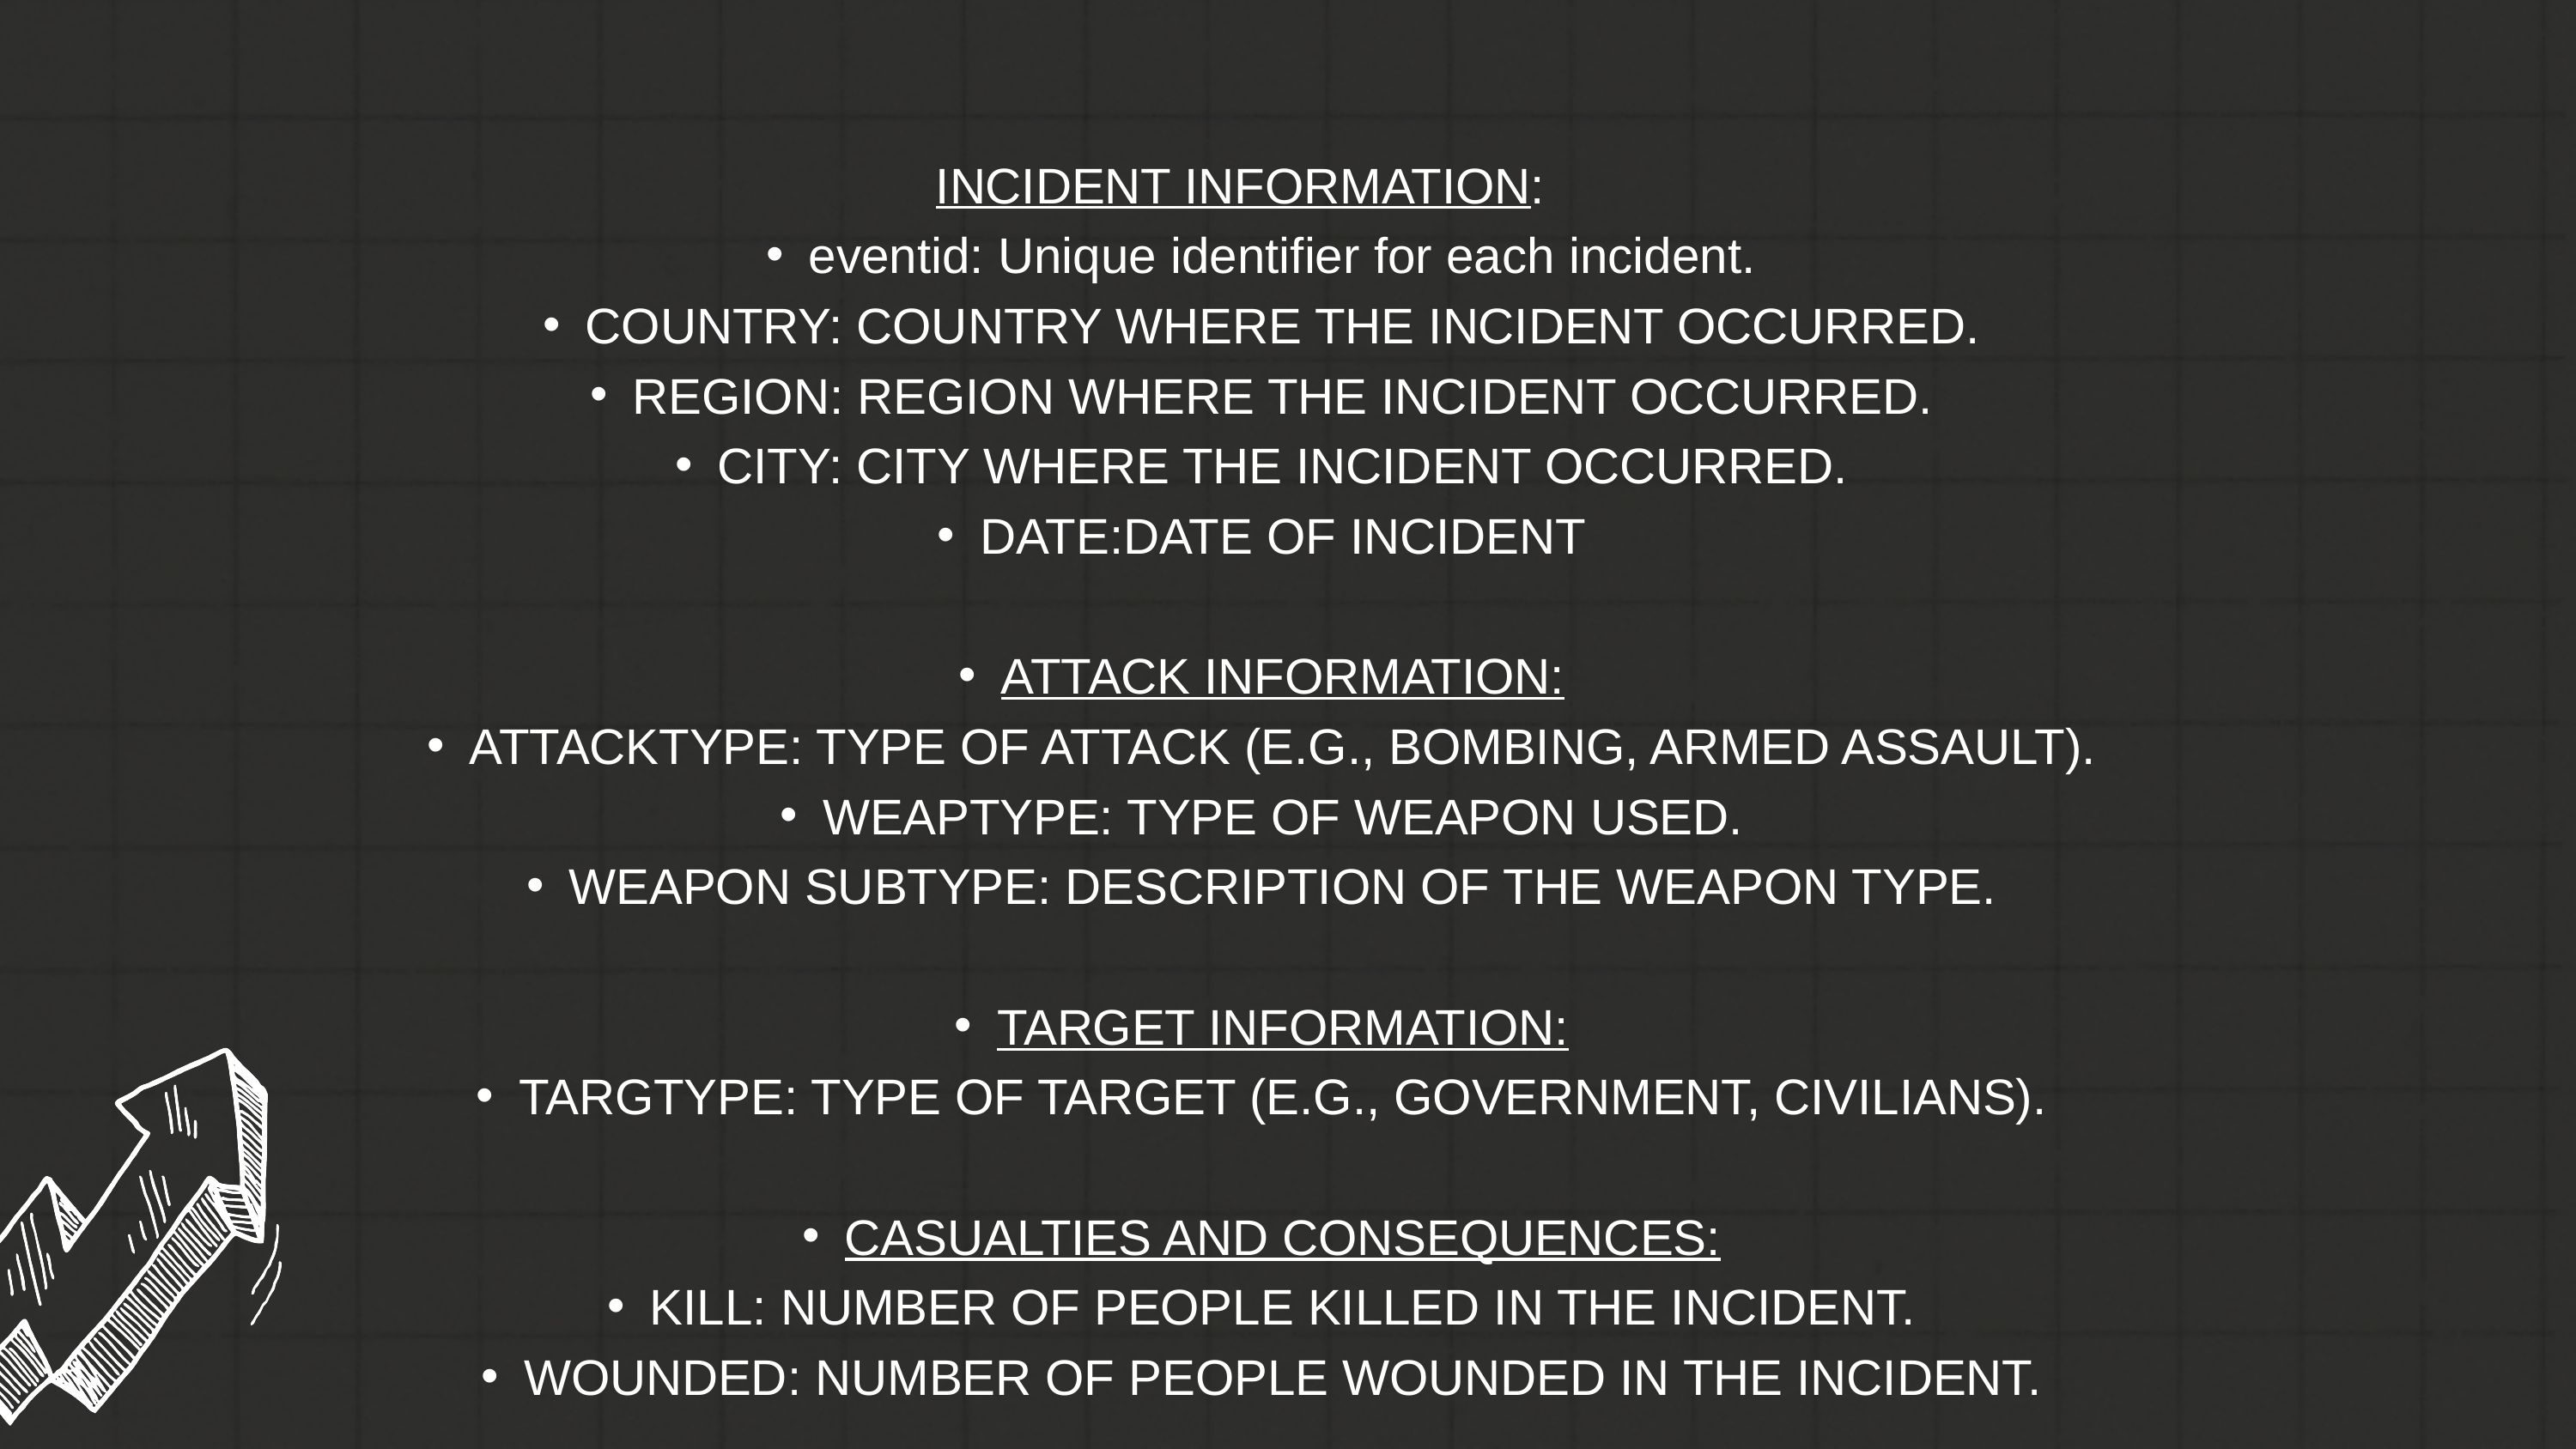

INCIDENT INFORMATION:
eventid: Unique identifier for each incident.
COUNTRY: COUNTRY WHERE THE INCIDENT OCCURRED.
REGION: REGION WHERE THE INCIDENT OCCURRED.
CITY: CITY WHERE THE INCIDENT OCCURRED.
DATE:DATE OF INCIDENT

ATTACK INFORMATION:
ATTACKTYPE: TYPE OF ATTACK (E.G., BOMBING, ARMED ASSAULT).
WEAPTYPE: TYPE OF WEAPON USED.
WEAPON SUBTYPE: DESCRIPTION OF THE WEAPON TYPE.

TARGET INFORMATION:
TARGTYPE: TYPE OF TARGET (E.G., GOVERNMENT, CIVILIANS).

CASUALTIES AND CONSEQUENCES:
KILL: NUMBER OF PEOPLE KILLED IN THE INCIDENT.
WOUNDED: NUMBER OF PEOPLE WOUNDED IN THE INCIDENT.